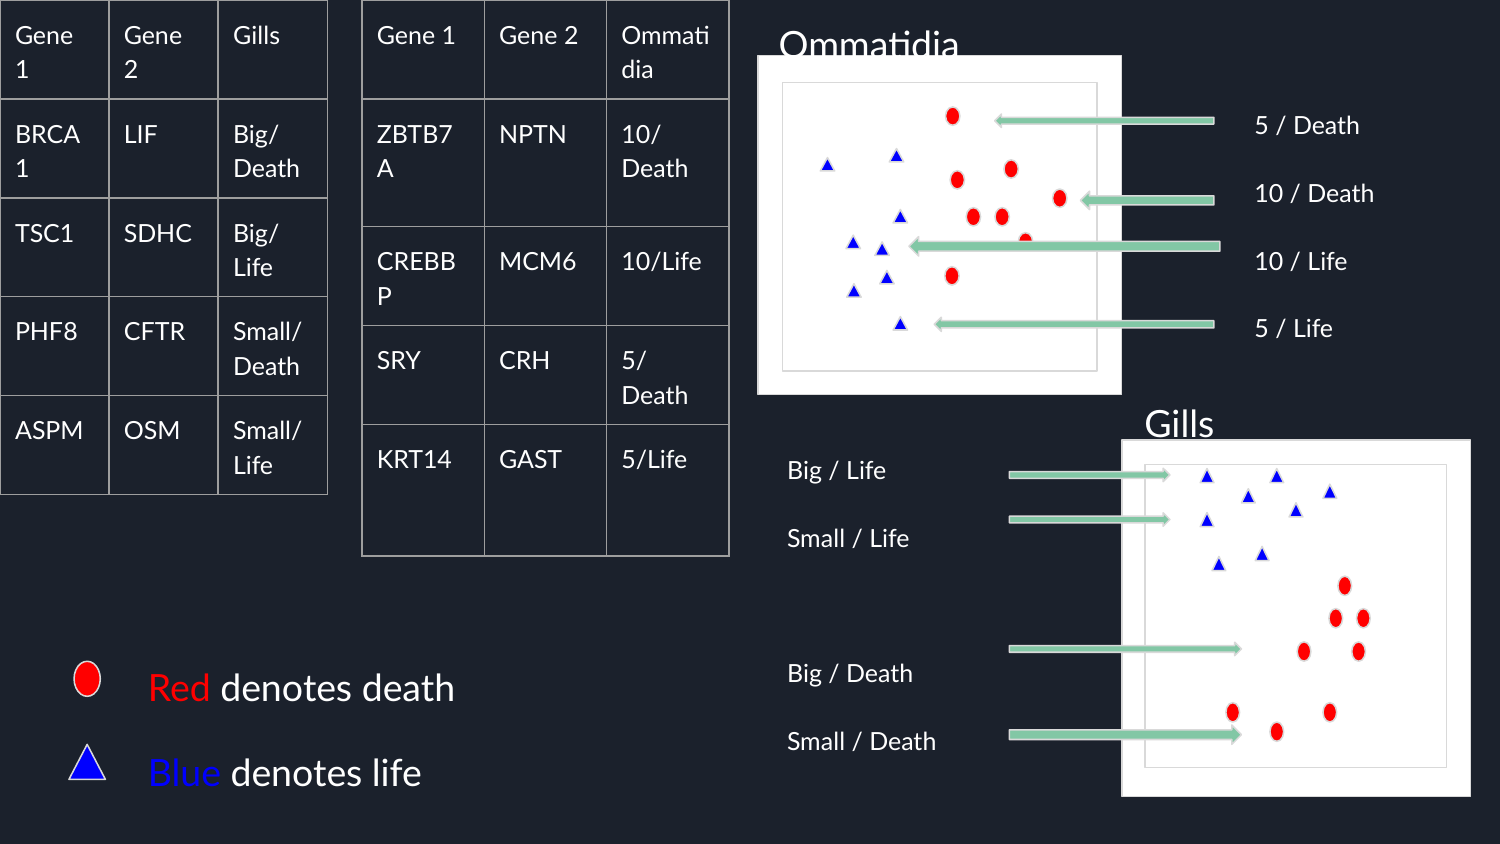

| Gene 1 | Gene 2 | Gills |
| --- | --- | --- |
| BRCA1 | LIF | Big/Death |
| TSC1 | SDHC | Big/Life |
| PHF8 | CFTR | Small/Death |
| ASPM | OSM | Small/Life |
| Gene 1 | Gene 2 | Ommatidia |
| --- | --- | --- |
| ZBTB7A | NPTN | 10/Death |
| CREBBP | MCM6 | 10/Life |
| SRY | CRH | 5/Death |
| KRT14 | GAST | 5/Life |
Ommatidia

5 / Death
10 / Death
10 / Life
5 / Life

Selling your idea

Gills
Big / Life
Small / Life

Big / Death
Small / Death

Red denotes death
Blue denotes life